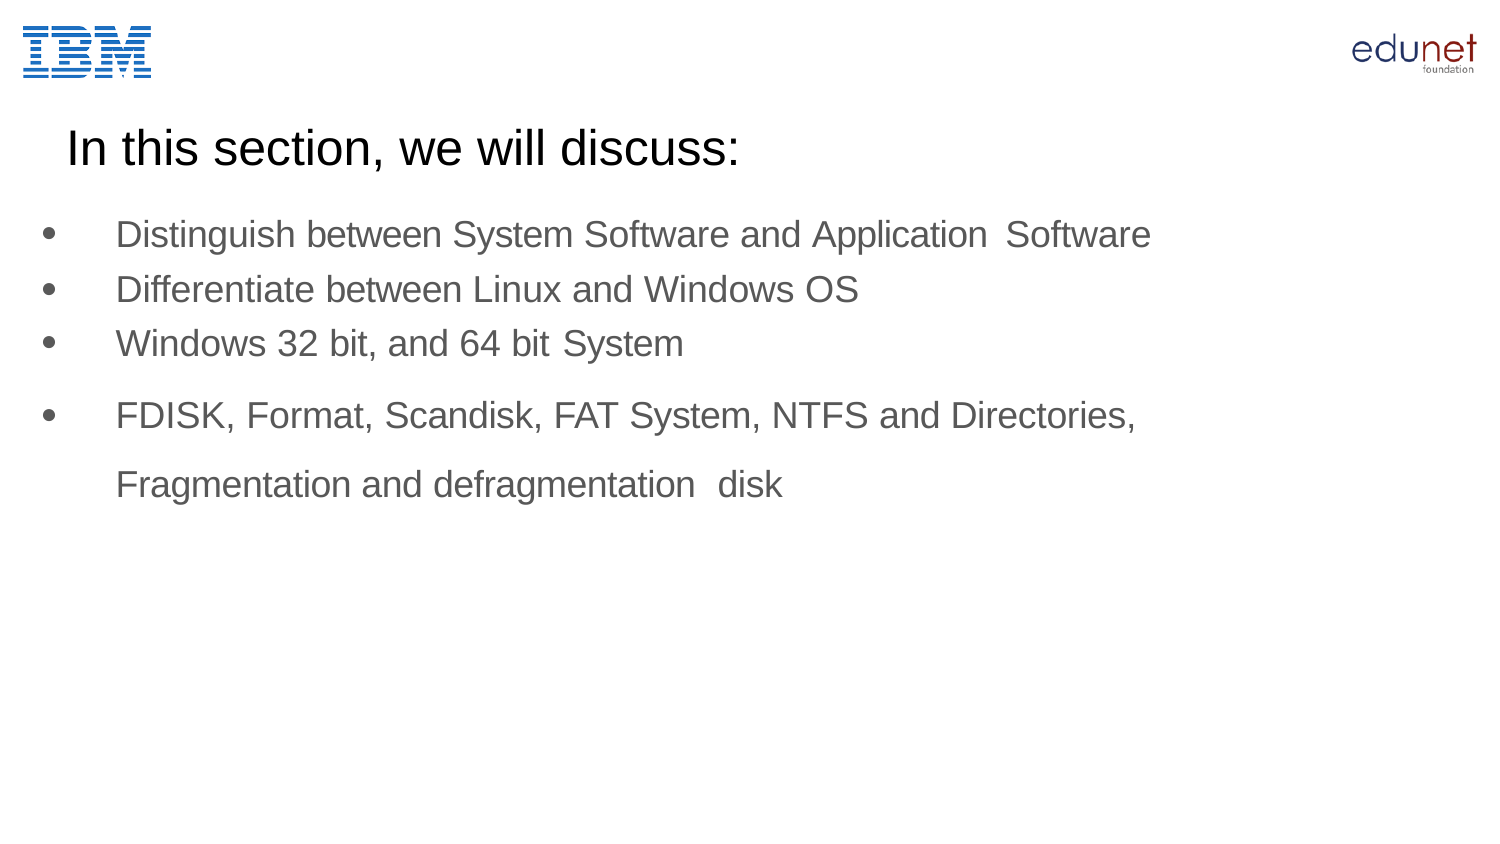

# In this section, we will discuss:
Distinguish between System Software and Application Software
Differentiate between Linux and Windows OS
Windows 32 bit, and 64 bit System
FDISK, Format, Scandisk, FAT System, NTFS and Directories,  Fragmentation and defragmentation disk